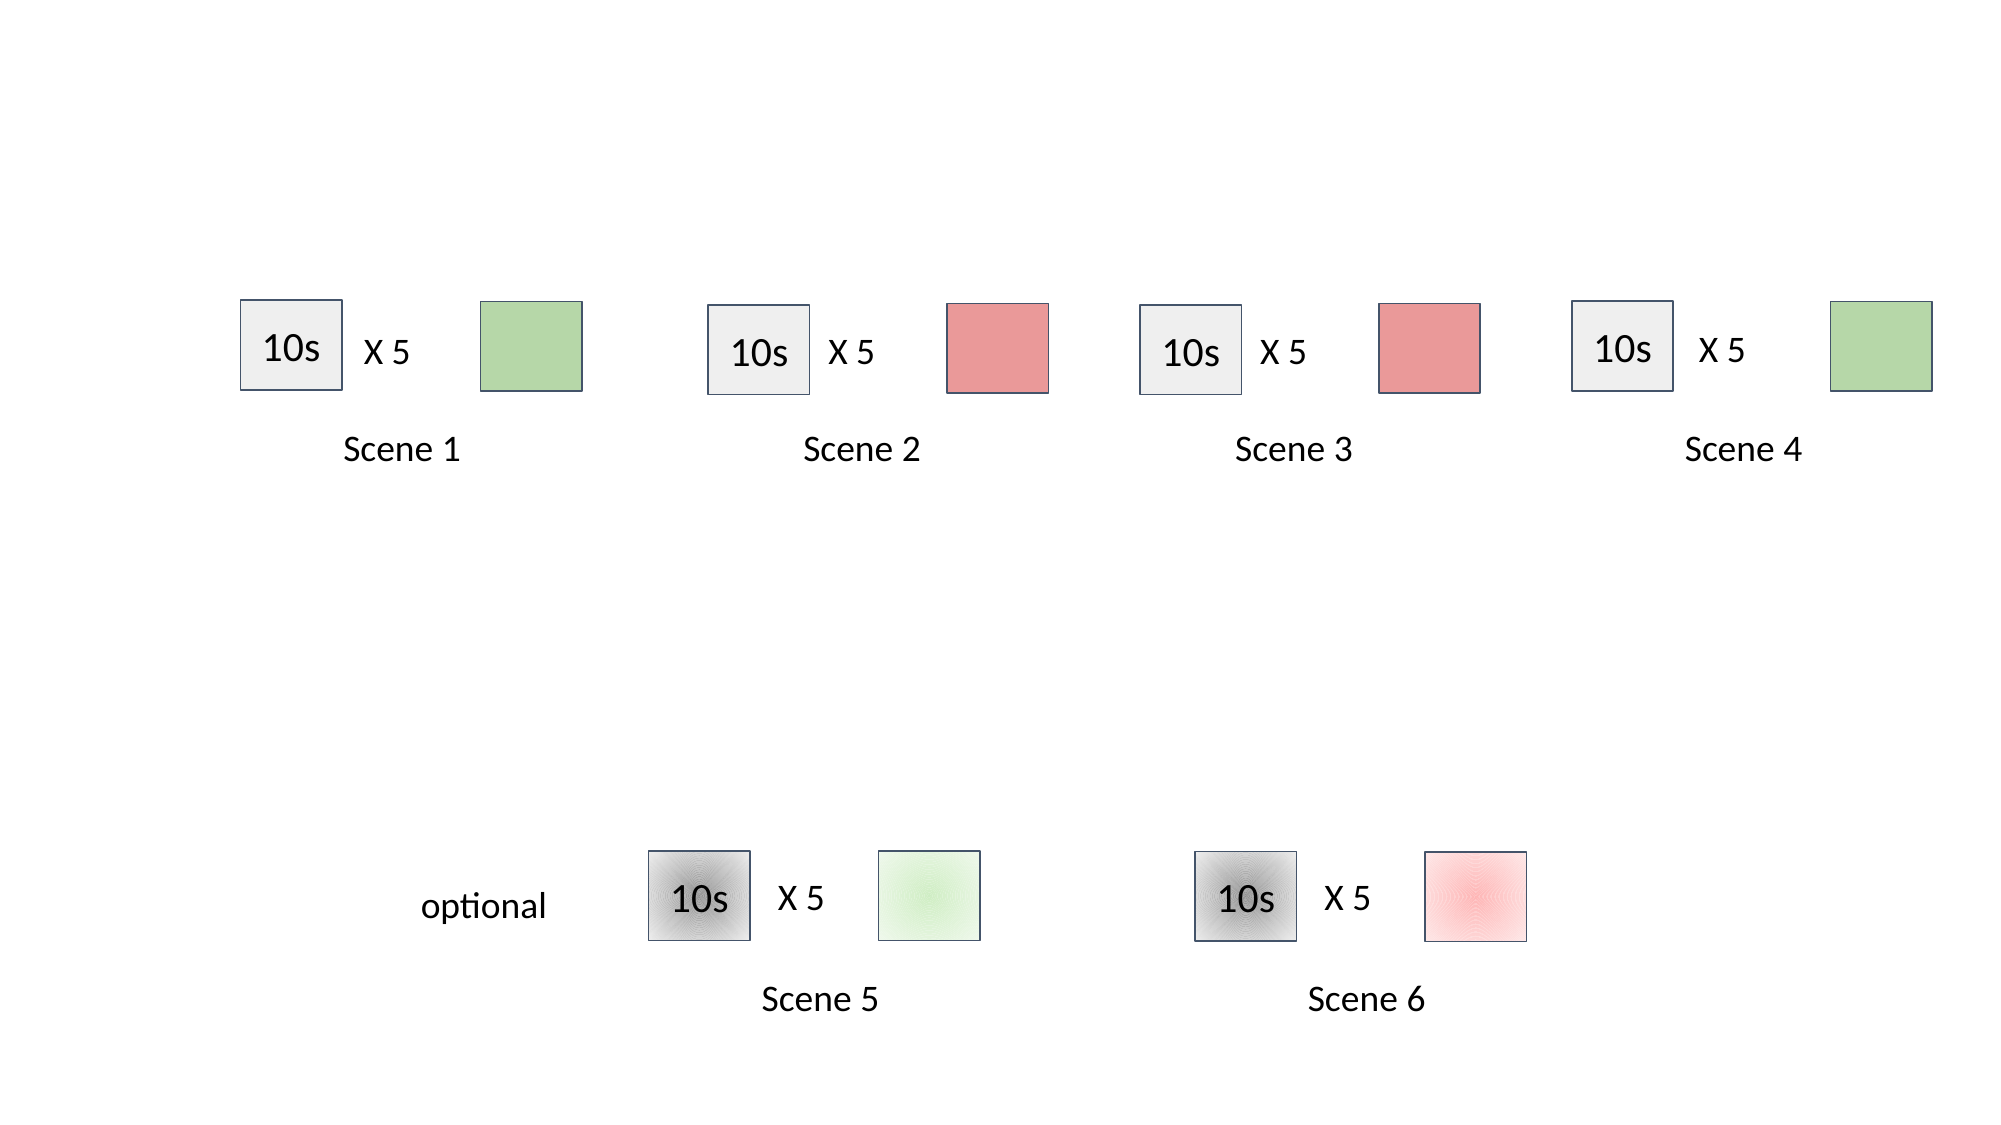

10s
10s

10s
10s
X 5
X 5
X 5
X 5
Scene 1
Scene 2
Scene 3
Scene 4
10s

10s

X 5
X 5
optional
Scene 5
Scene 6